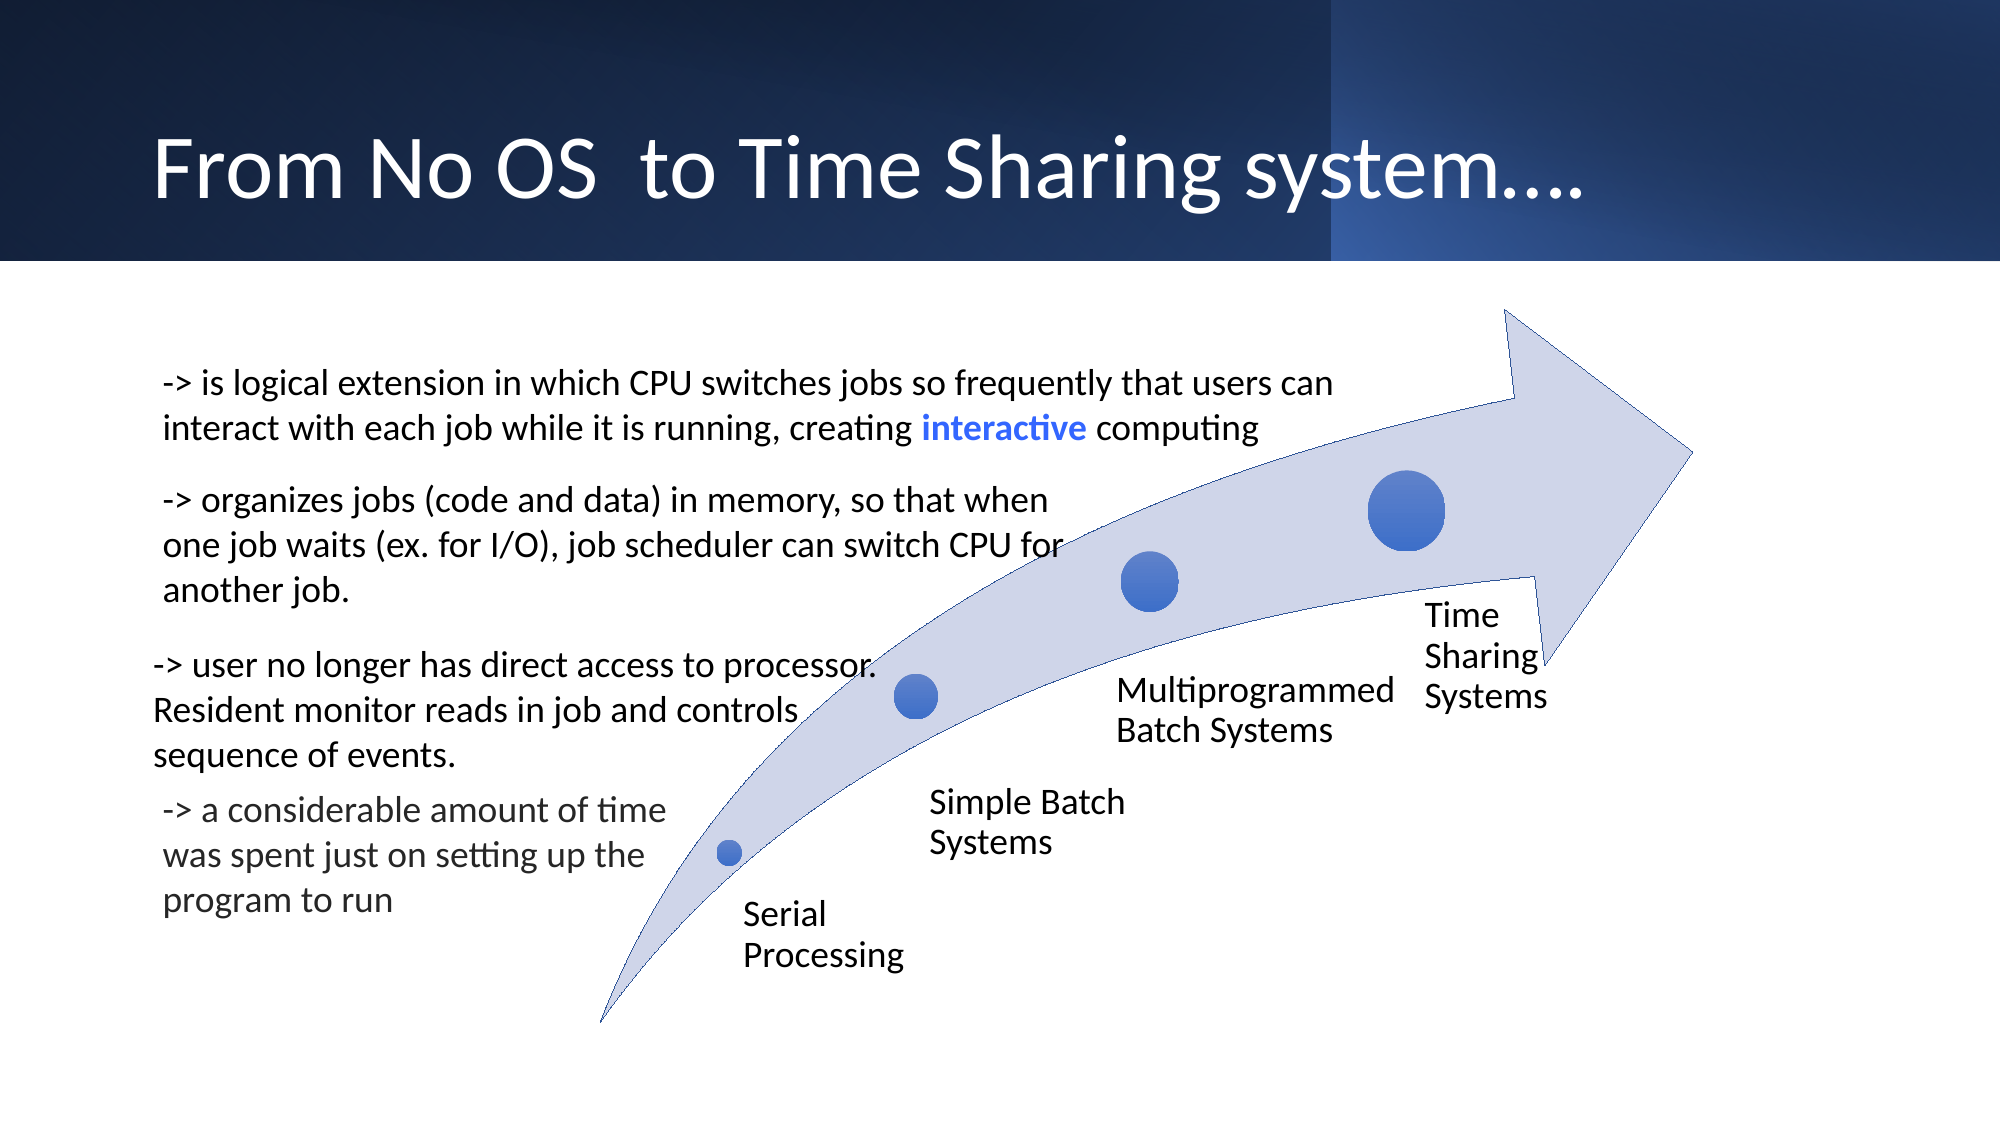

From No OS  to Time Sharing system….

Time Sharing Systems
Multiprogrammed Batch Systems

Simple Batch Systems

Serial Processing

-> is logical extension in which CPU switches jobs so frequently that users can interact with each job while it is running, creating interactive computing
-> organizes jobs (code and data) in memory, so that when one job waits (ex. for I/O), job scheduler can switch CPU for another job.
-> user no longer has direct access to processor. Resident monitor reads in job and controls sequence of events.
-> a considerable amount of time was spent just on setting up the program to run